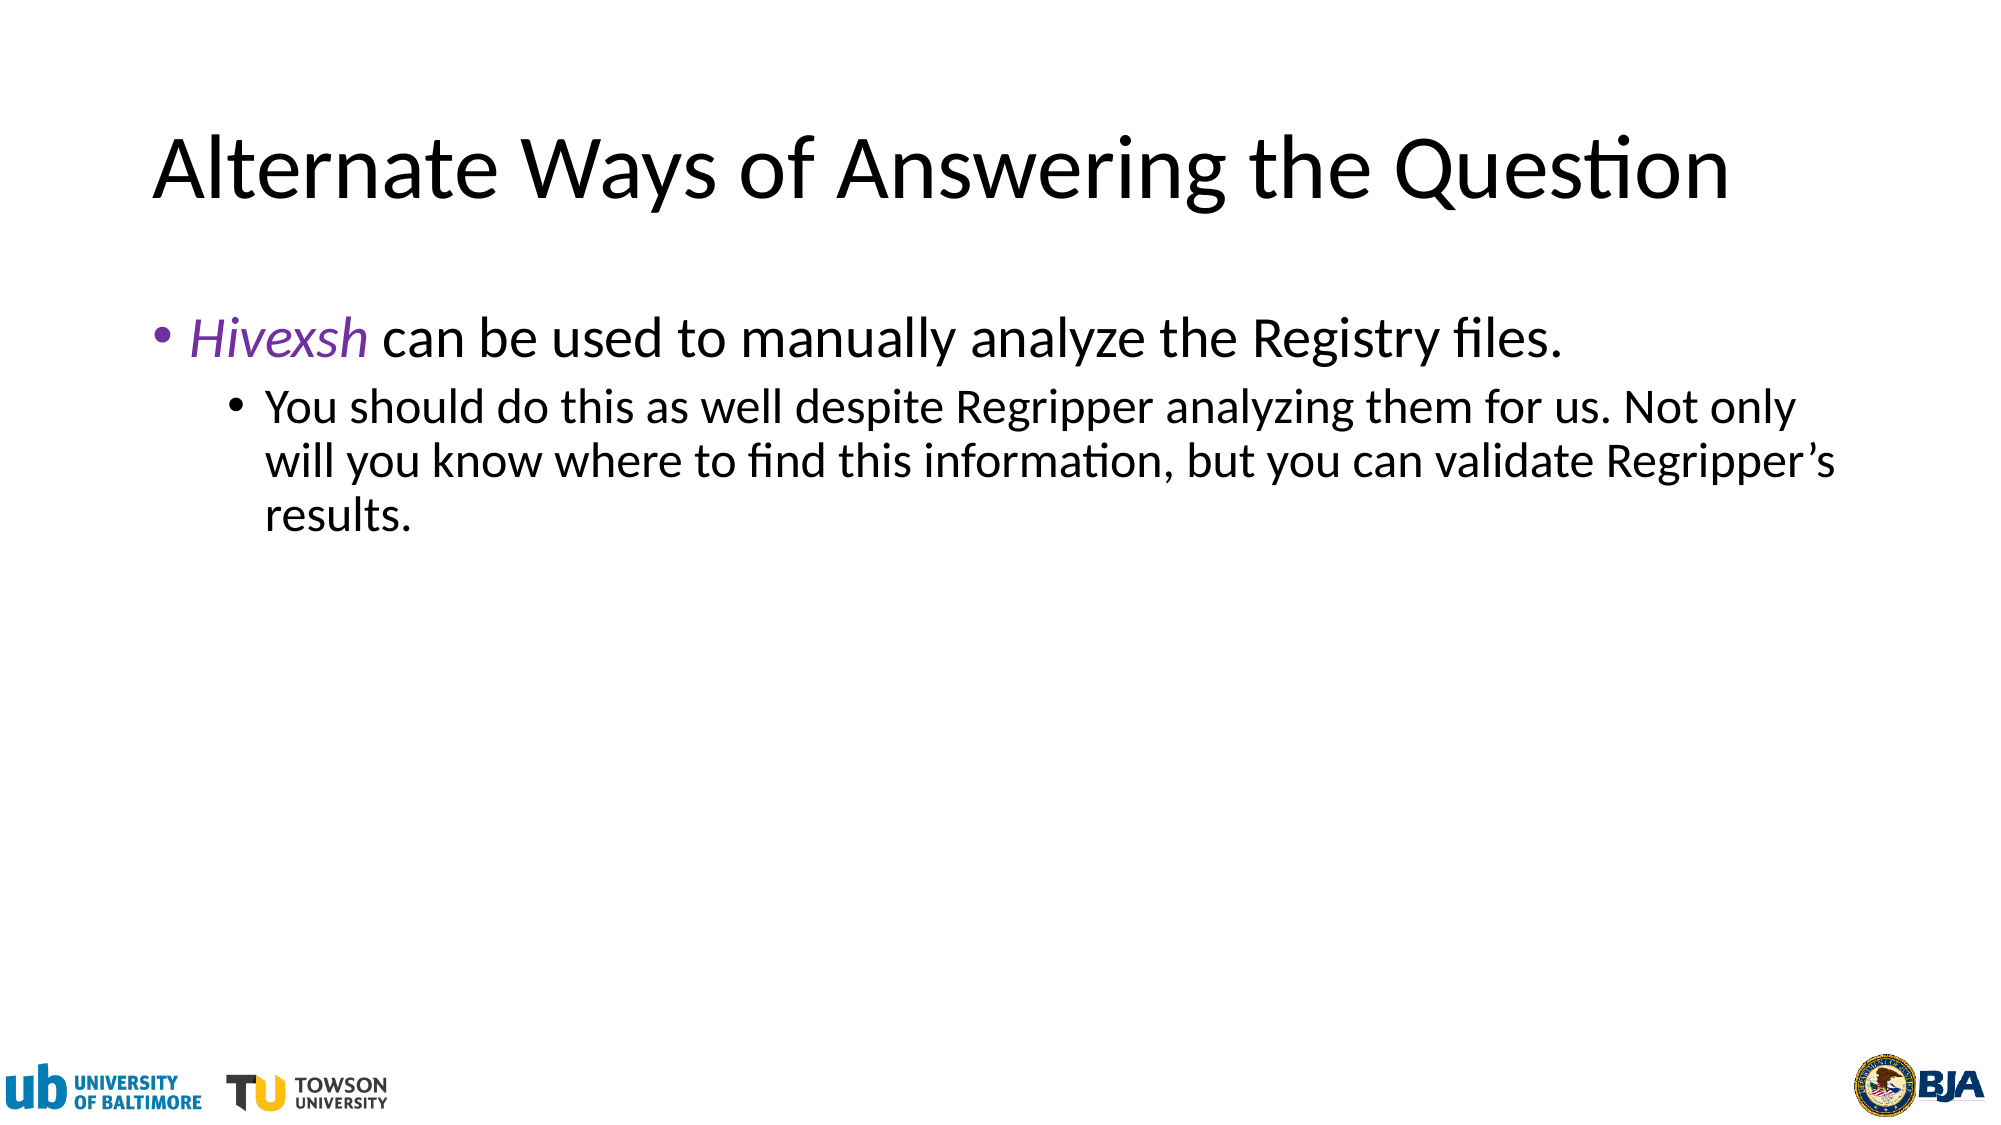

# Alternate Ways of Answering the Question
Hivexsh can be used to manually analyze the Registry files.
You should do this as well despite Regripper analyzing them for us. Not only will you know where to find this information, but you can validate Regripper’s results.